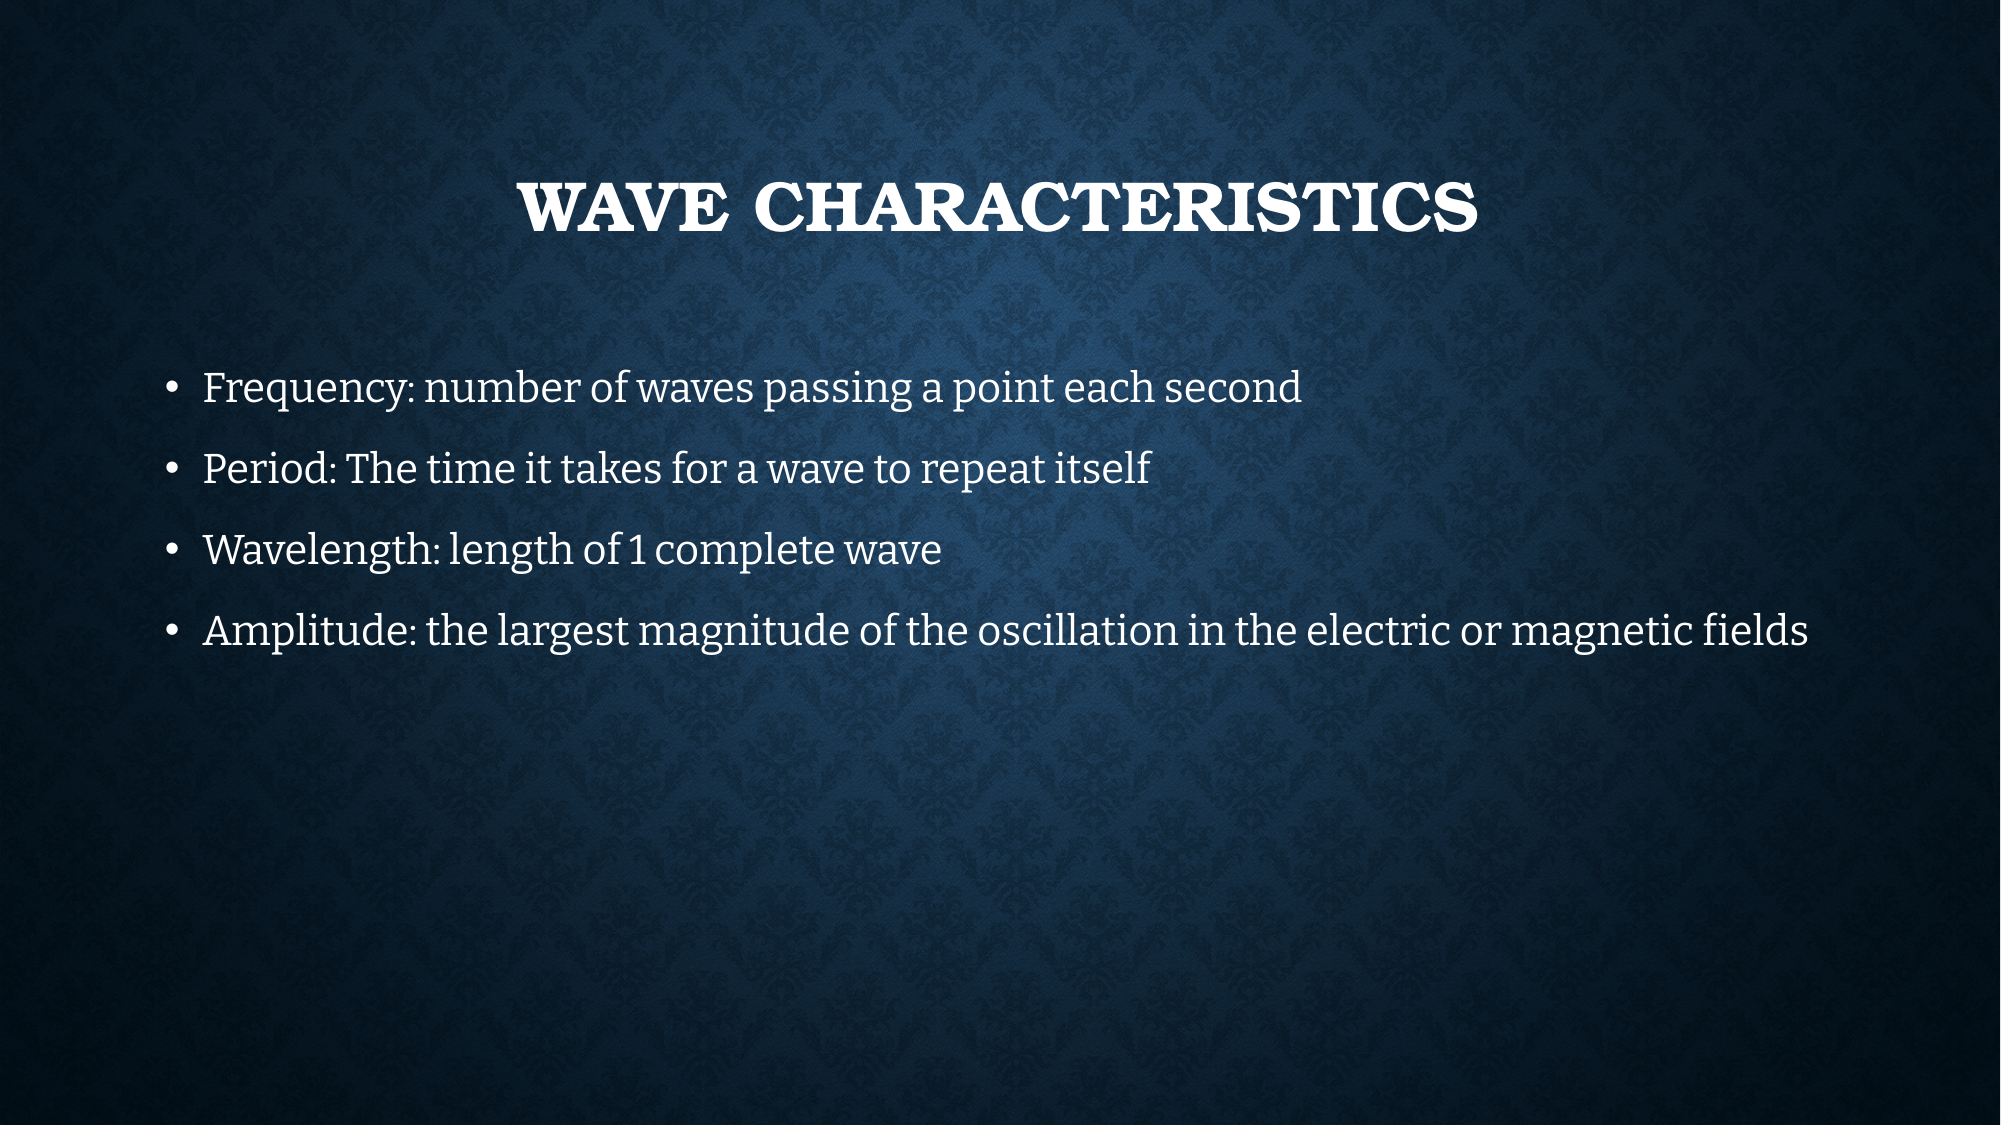

# Wave characteristics
Frequency: number of waves passing a point each second
Period: The time it takes for a wave to repeat itself
Wavelength: length of 1 complete wave
Amplitude: the largest magnitude of the oscillation in the electric or magnetic fields